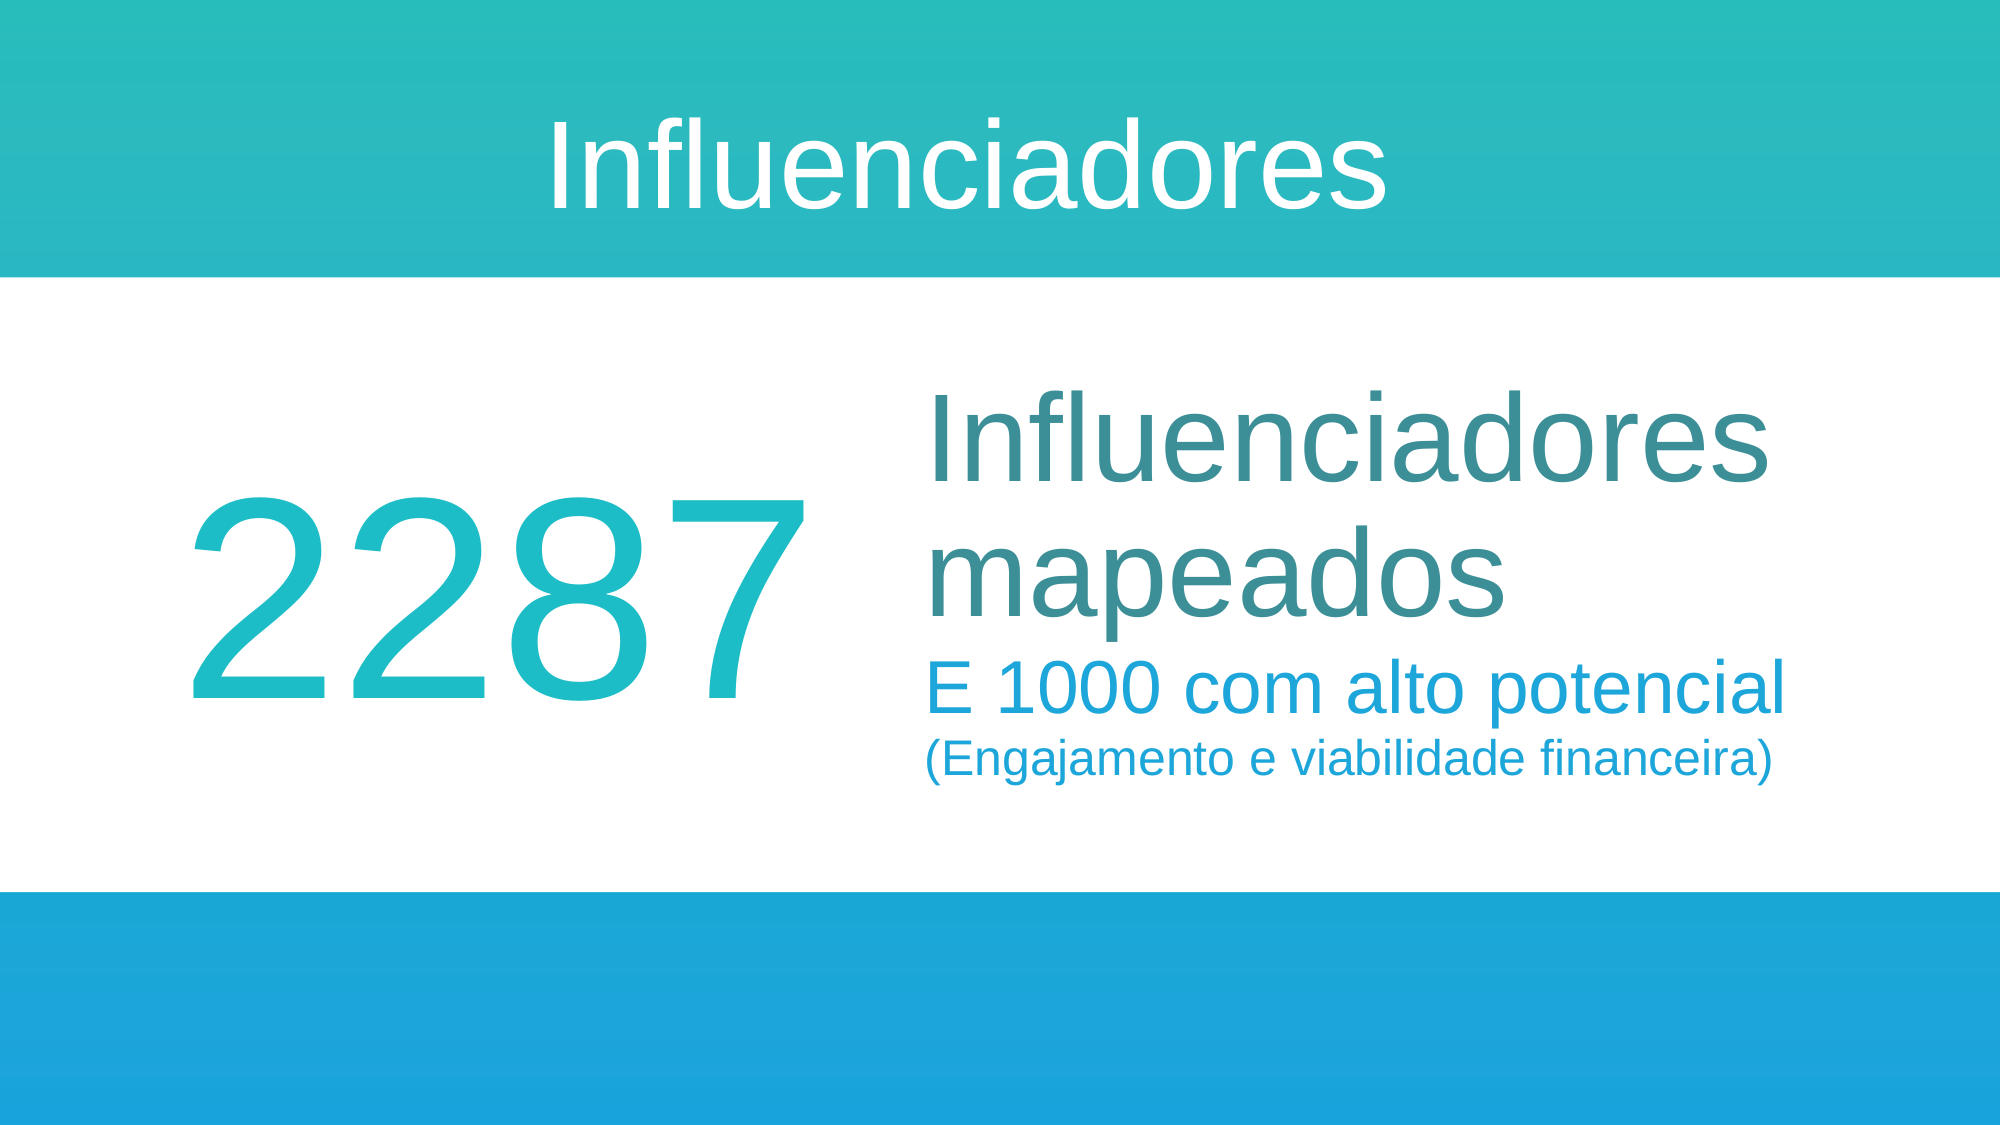

# Influenciadores

Influenciadores
mapeados
2287
E 1000 com alto potencial
(Engajamento e viabilidade financeira)